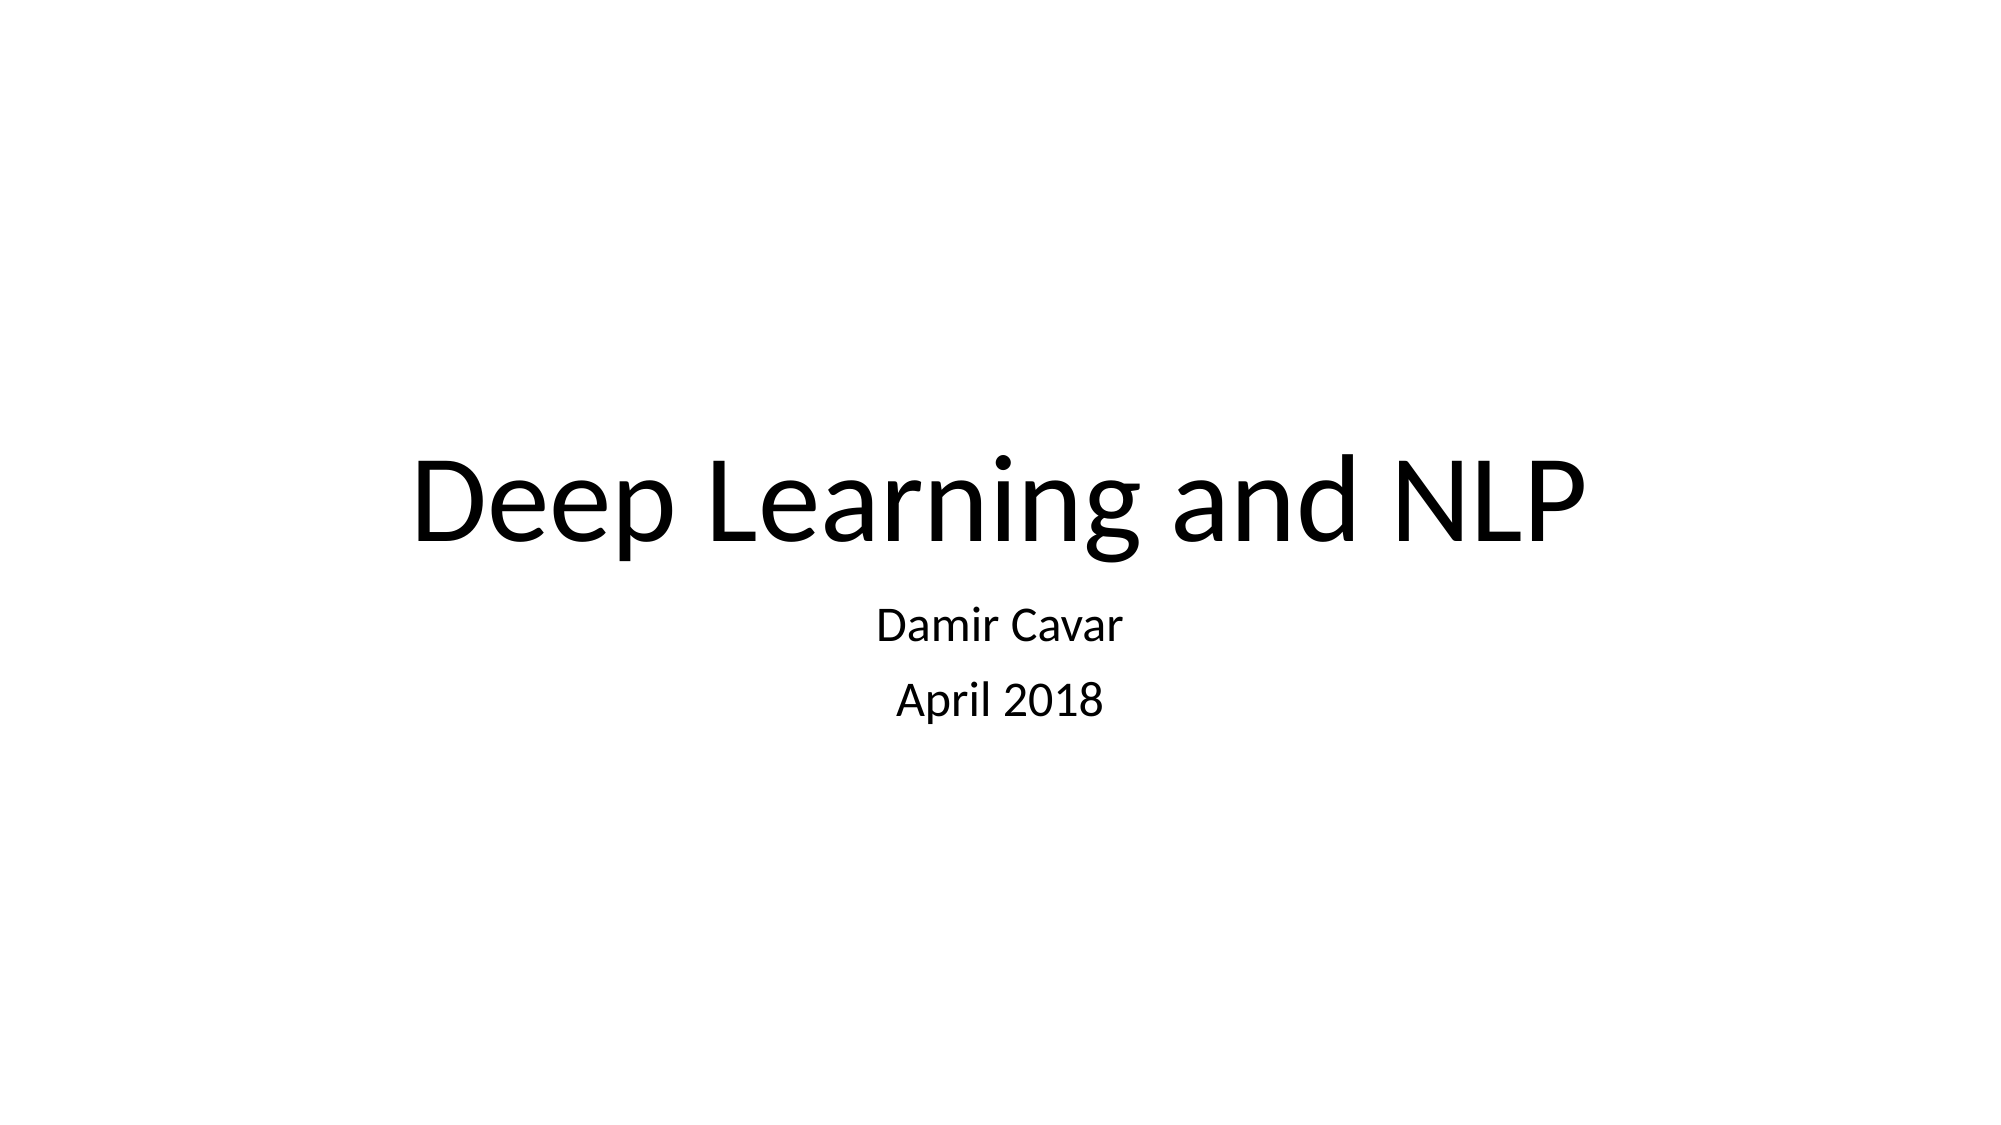

# Deep Learning and NLP
Damir Cavar
April 2018